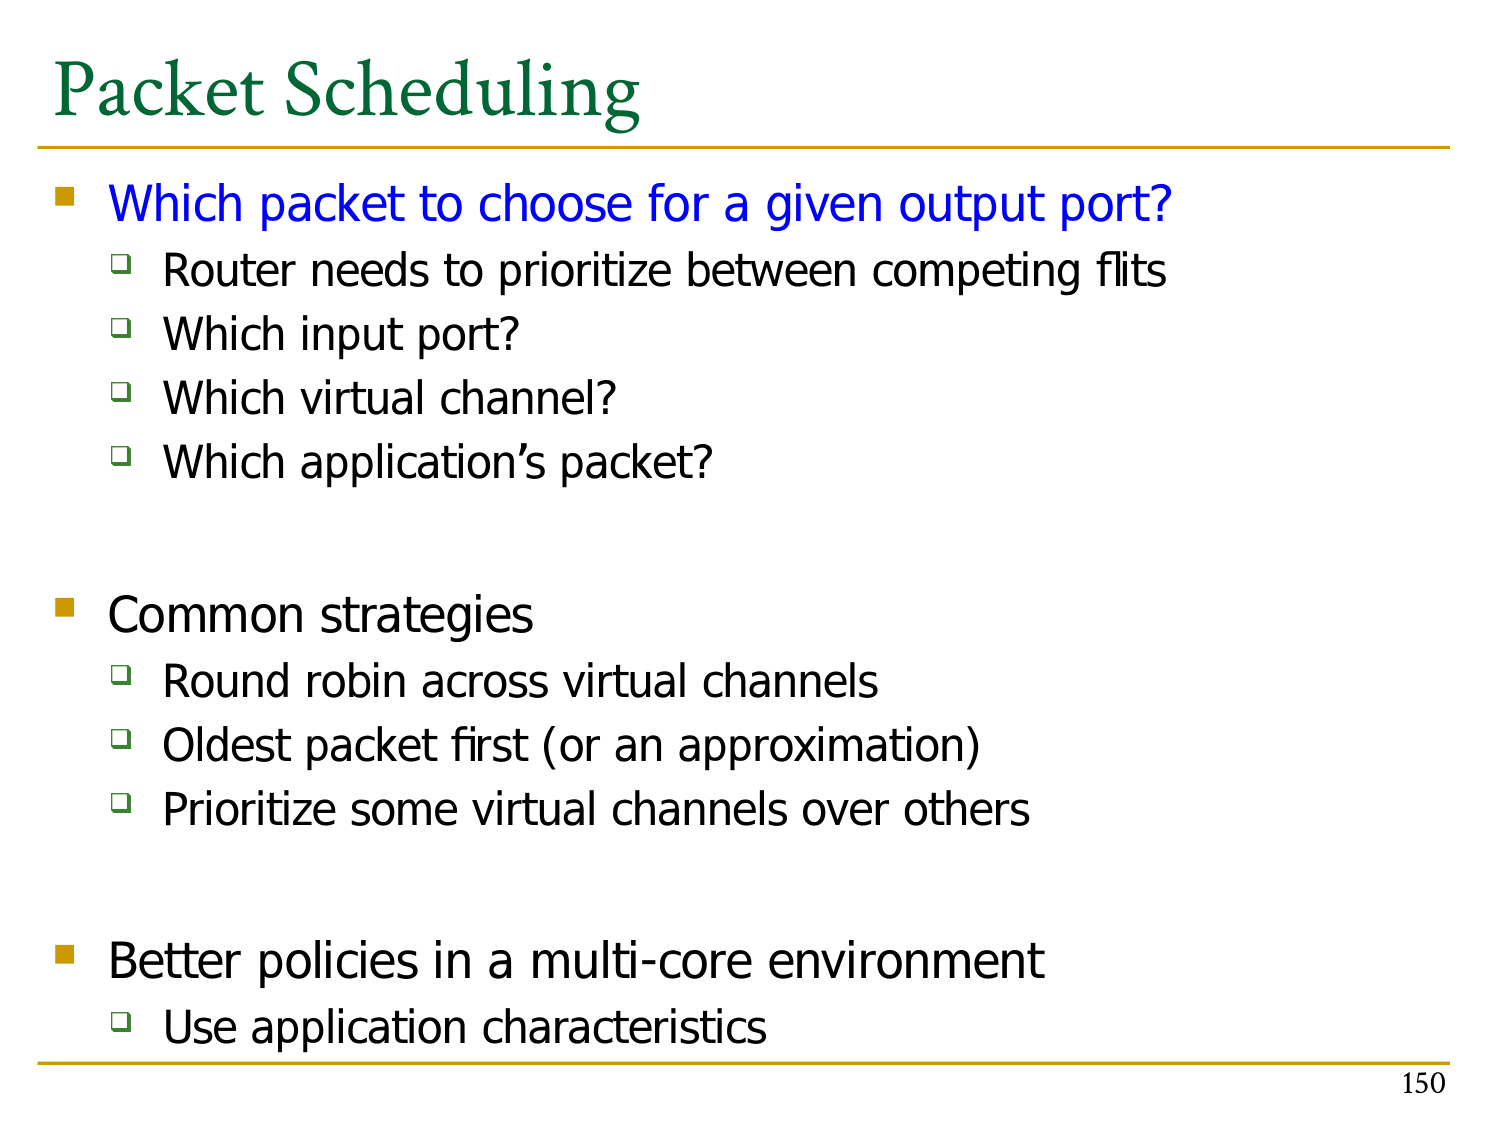

# Packet Scheduling
Which packet to choose for a given output port?
Router needs to prioritize between competing flits
Which input port?
Which virtual channel?
Which application’s packet?

Common strategies
Round robin across virtual channels
Oldest packet first (or an approximation)
Prioritize some virtual channels over others

Better policies in a multi-core environment
Use application characteristics
150